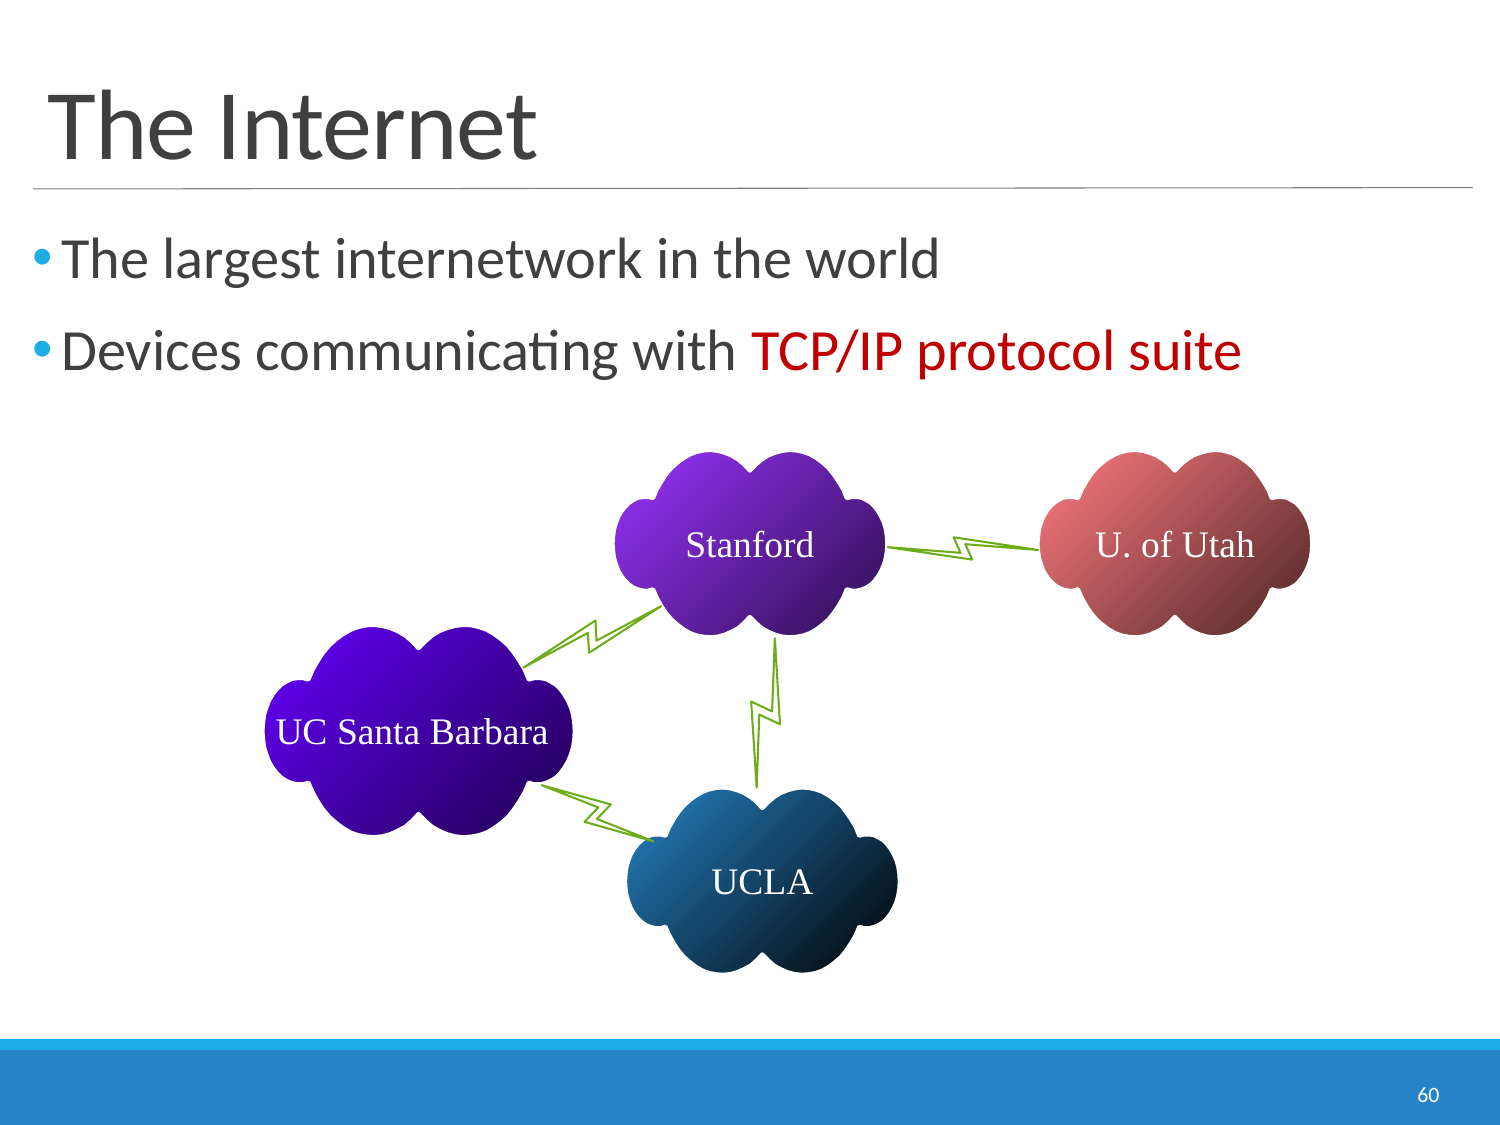

# The Internet
The largest internetwork in the world
Devices communicating with TCP/IP protocol suite

Stanford

U. of Utah

UC Santa Barbara

UCLA